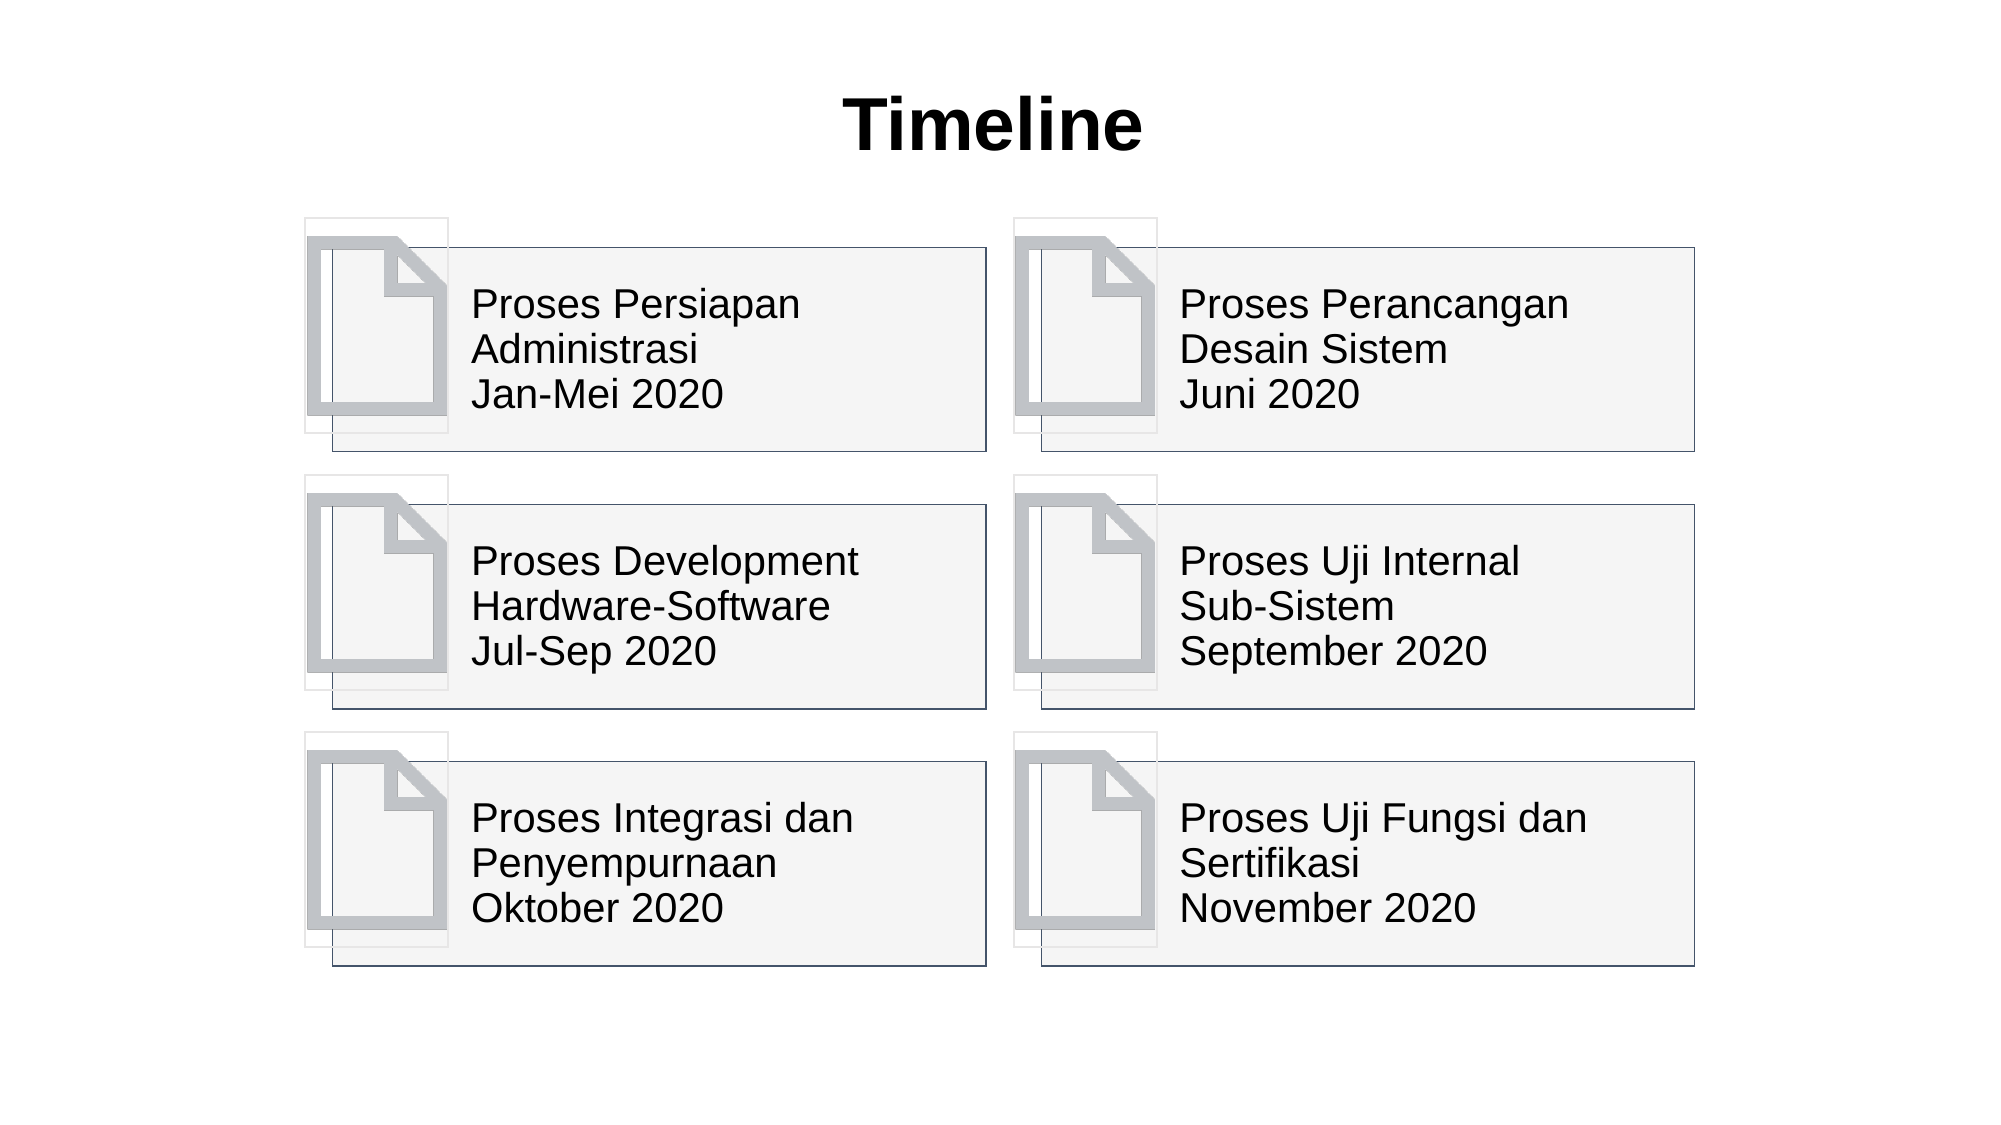

# Timeline
Proses Persiapan
Administrasi
Jan-Mei 2020
Proses Perancangan
Desain Sistem
Juni 2020
Proses Development
Hardware-Software
Jul-Sep 2020
Proses Uji Internal
Sub-Sistem
September 2020
Proses Integrasi dan Penyempurnaan
Oktober 2020
Proses Uji Fungsi dan
Sertifikasi
November 2020